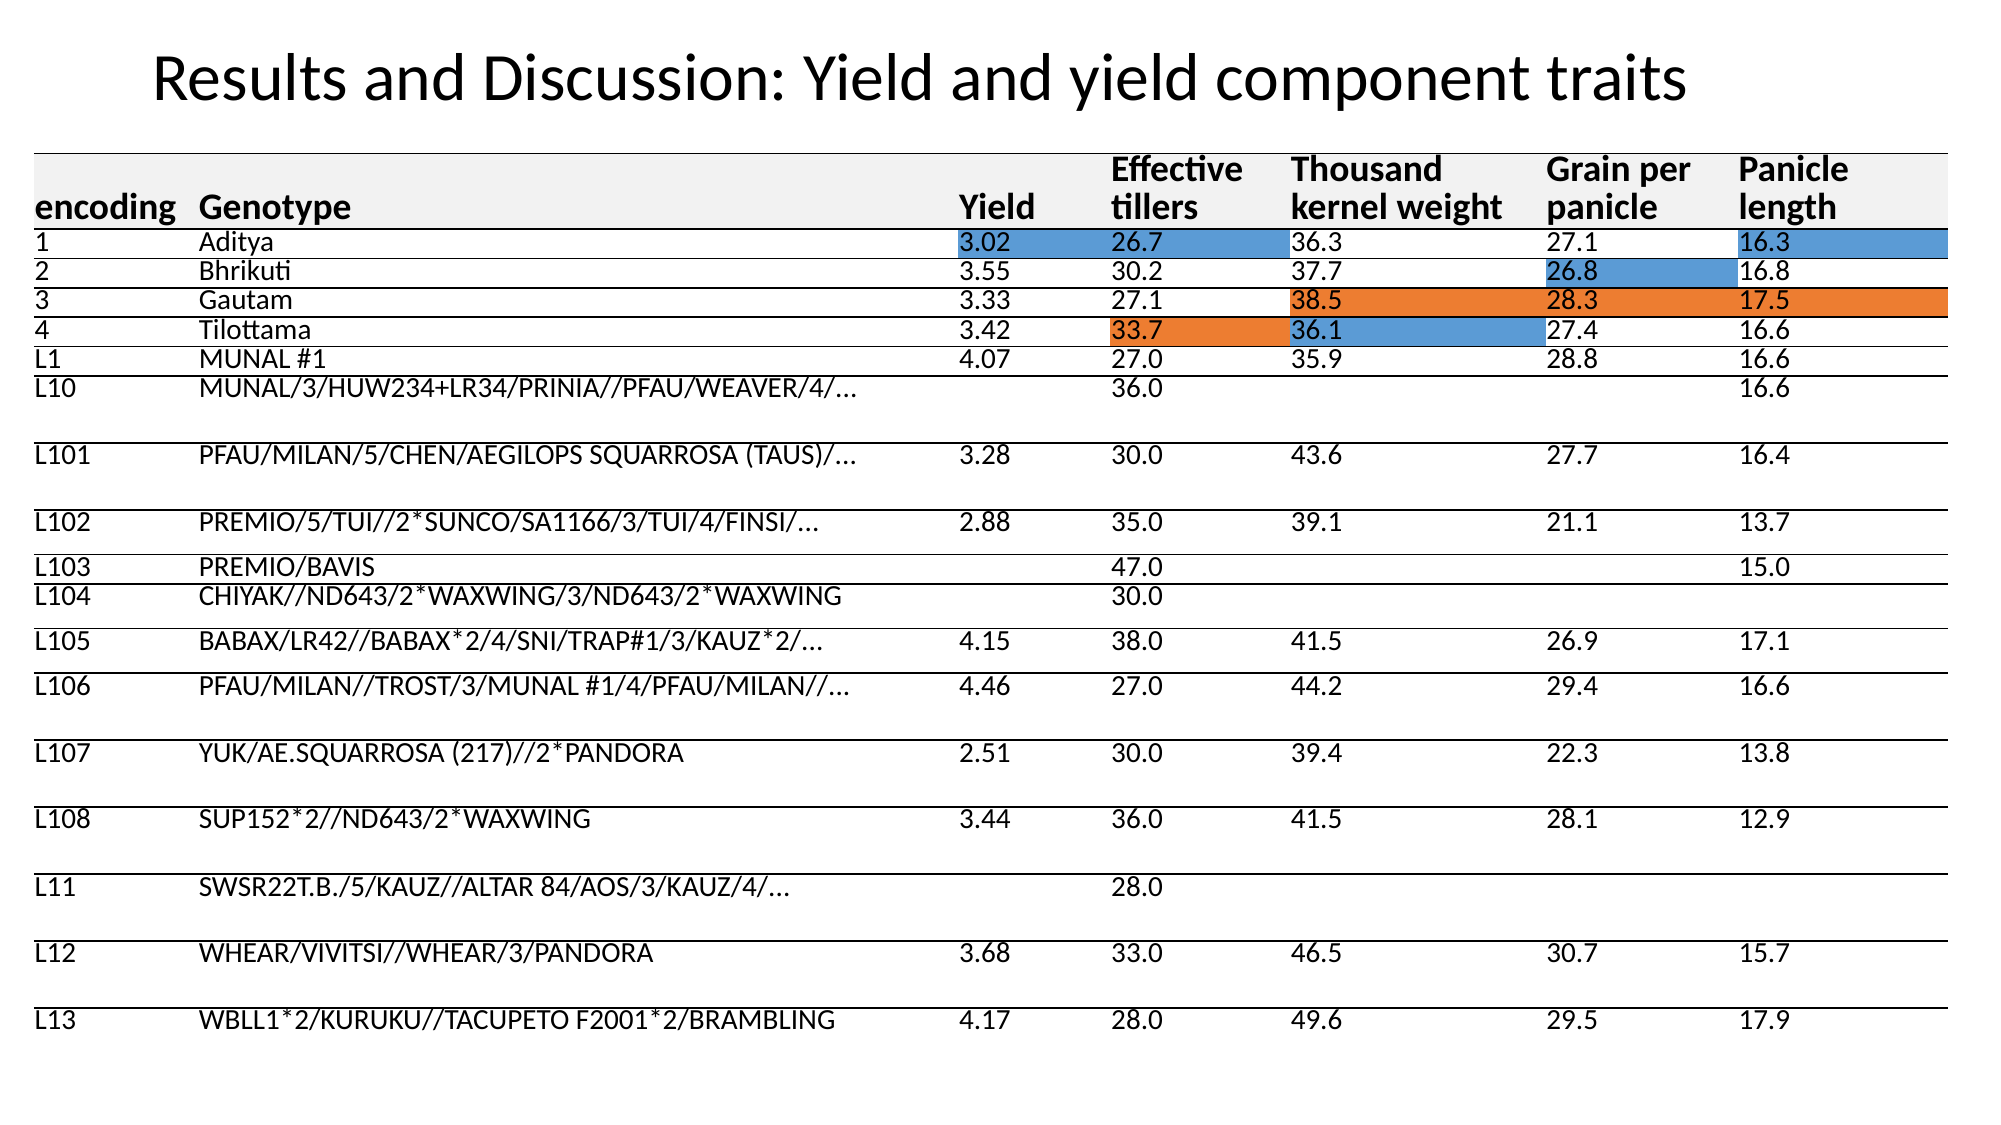

# Results and Discussion: Yield and yield component traits
| encoding | Genotype | Yield | Effective tillers | Thousand kernel weight | Grain per panicle | Panicle length |
| --- | --- | --- | --- | --- | --- | --- |
| 1 | Aditya | 3.02 | 26.7 | 36.3 | 27.1 | 16.3 |
| 2 | Bhrikuti | 3.55 | 30.2 | 37.7 | 26.8 | 16.8 |
| 3 | Gautam | 3.33 | 27.1 | 38.5 | 28.3 | 17.5 |
| 4 | Tilottama | 3.42 | 33.7 | 36.1 | 27.4 | 16.6 |
| L1 | MUNAL #1 | 4.07 | 27.0 | 35.9 | 28.8 | 16.6 |
| L10 | MUNAL/3/HUW234+LR34/PRINIA//PFAU/WEAVER/4/... |  | 36.0 |  |  | 16.6 |
| L101 | PFAU/MILAN/5/CHEN/AEGILOPS SQUARROSA (TAUS)/... | 3.28 | 30.0 | 43.6 | 27.7 | 16.4 |
| L102 | PREMIO/5/TUI//2\*SUNCO/SA1166/3/TUI/4/FINSI/... | 2.88 | 35.0 | 39.1 | 21.1 | 13.7 |
| L103 | PREMIO/BAVIS |  | 47.0 |  |  | 15.0 |
| L104 | CHIYAK//ND643/2\*WAXWING/3/ND643/2\*WAXWING |  | 30.0 |  |  |  |
| L105 | BABAX/LR42//BABAX\*2/4/SNI/TRAP#1/3/KAUZ\*2/... | 4.15 | 38.0 | 41.5 | 26.9 | 17.1 |
| L106 | PFAU/MILAN//TROST/3/MUNAL #1/4/PFAU/MILAN//... | 4.46 | 27.0 | 44.2 | 29.4 | 16.6 |
| L107 | YUK/AE.SQUARROSA (217)//2\*PANDORA | 2.51 | 30.0 | 39.4 | 22.3 | 13.8 |
| L108 | SUP152\*2//ND643/2\*WAXWING | 3.44 | 36.0 | 41.5 | 28.1 | 12.9 |
| L11 | SWSR22T.B./5/KAUZ//ALTAR 84/AOS/3/KAUZ/4/... |  | 28.0 |  |  |  |
| L12 | WHEAR/VIVITSI//WHEAR/3/PANDORA | 3.68 | 33.0 | 46.5 | 30.7 | 15.7 |
| L13 | WBLL1\*2/KURUKU//TACUPETO F2001\*2/BRAMBLING | 4.17 | 28.0 | 49.6 | 29.5 | 17.9 |